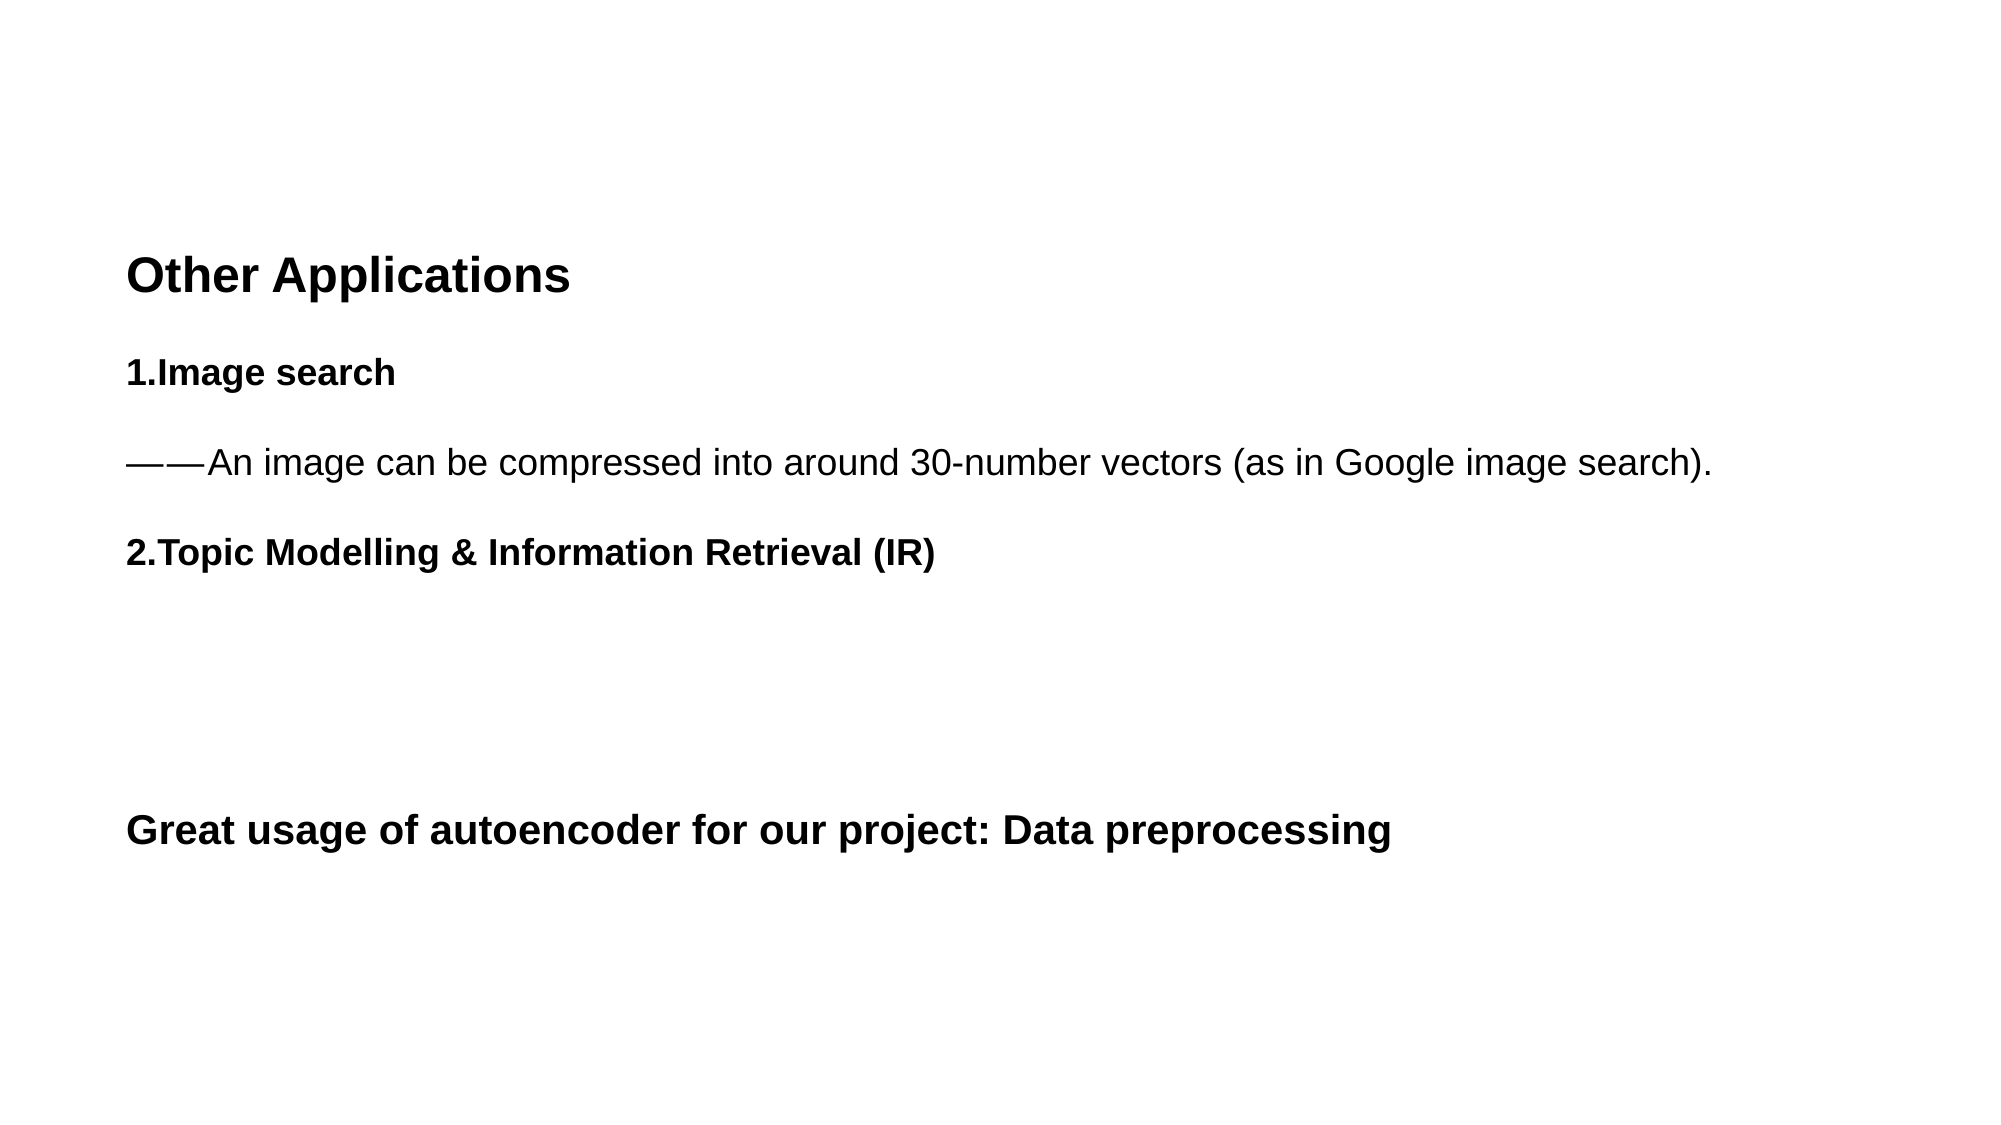

Other Applications
1.Image search
— — An image can be compressed into around 30-number vectors (as in Google image search).
2.Topic Modelling & Information Retrieval (IR)

Great usage of autoencoder for our project: Data preprocessing